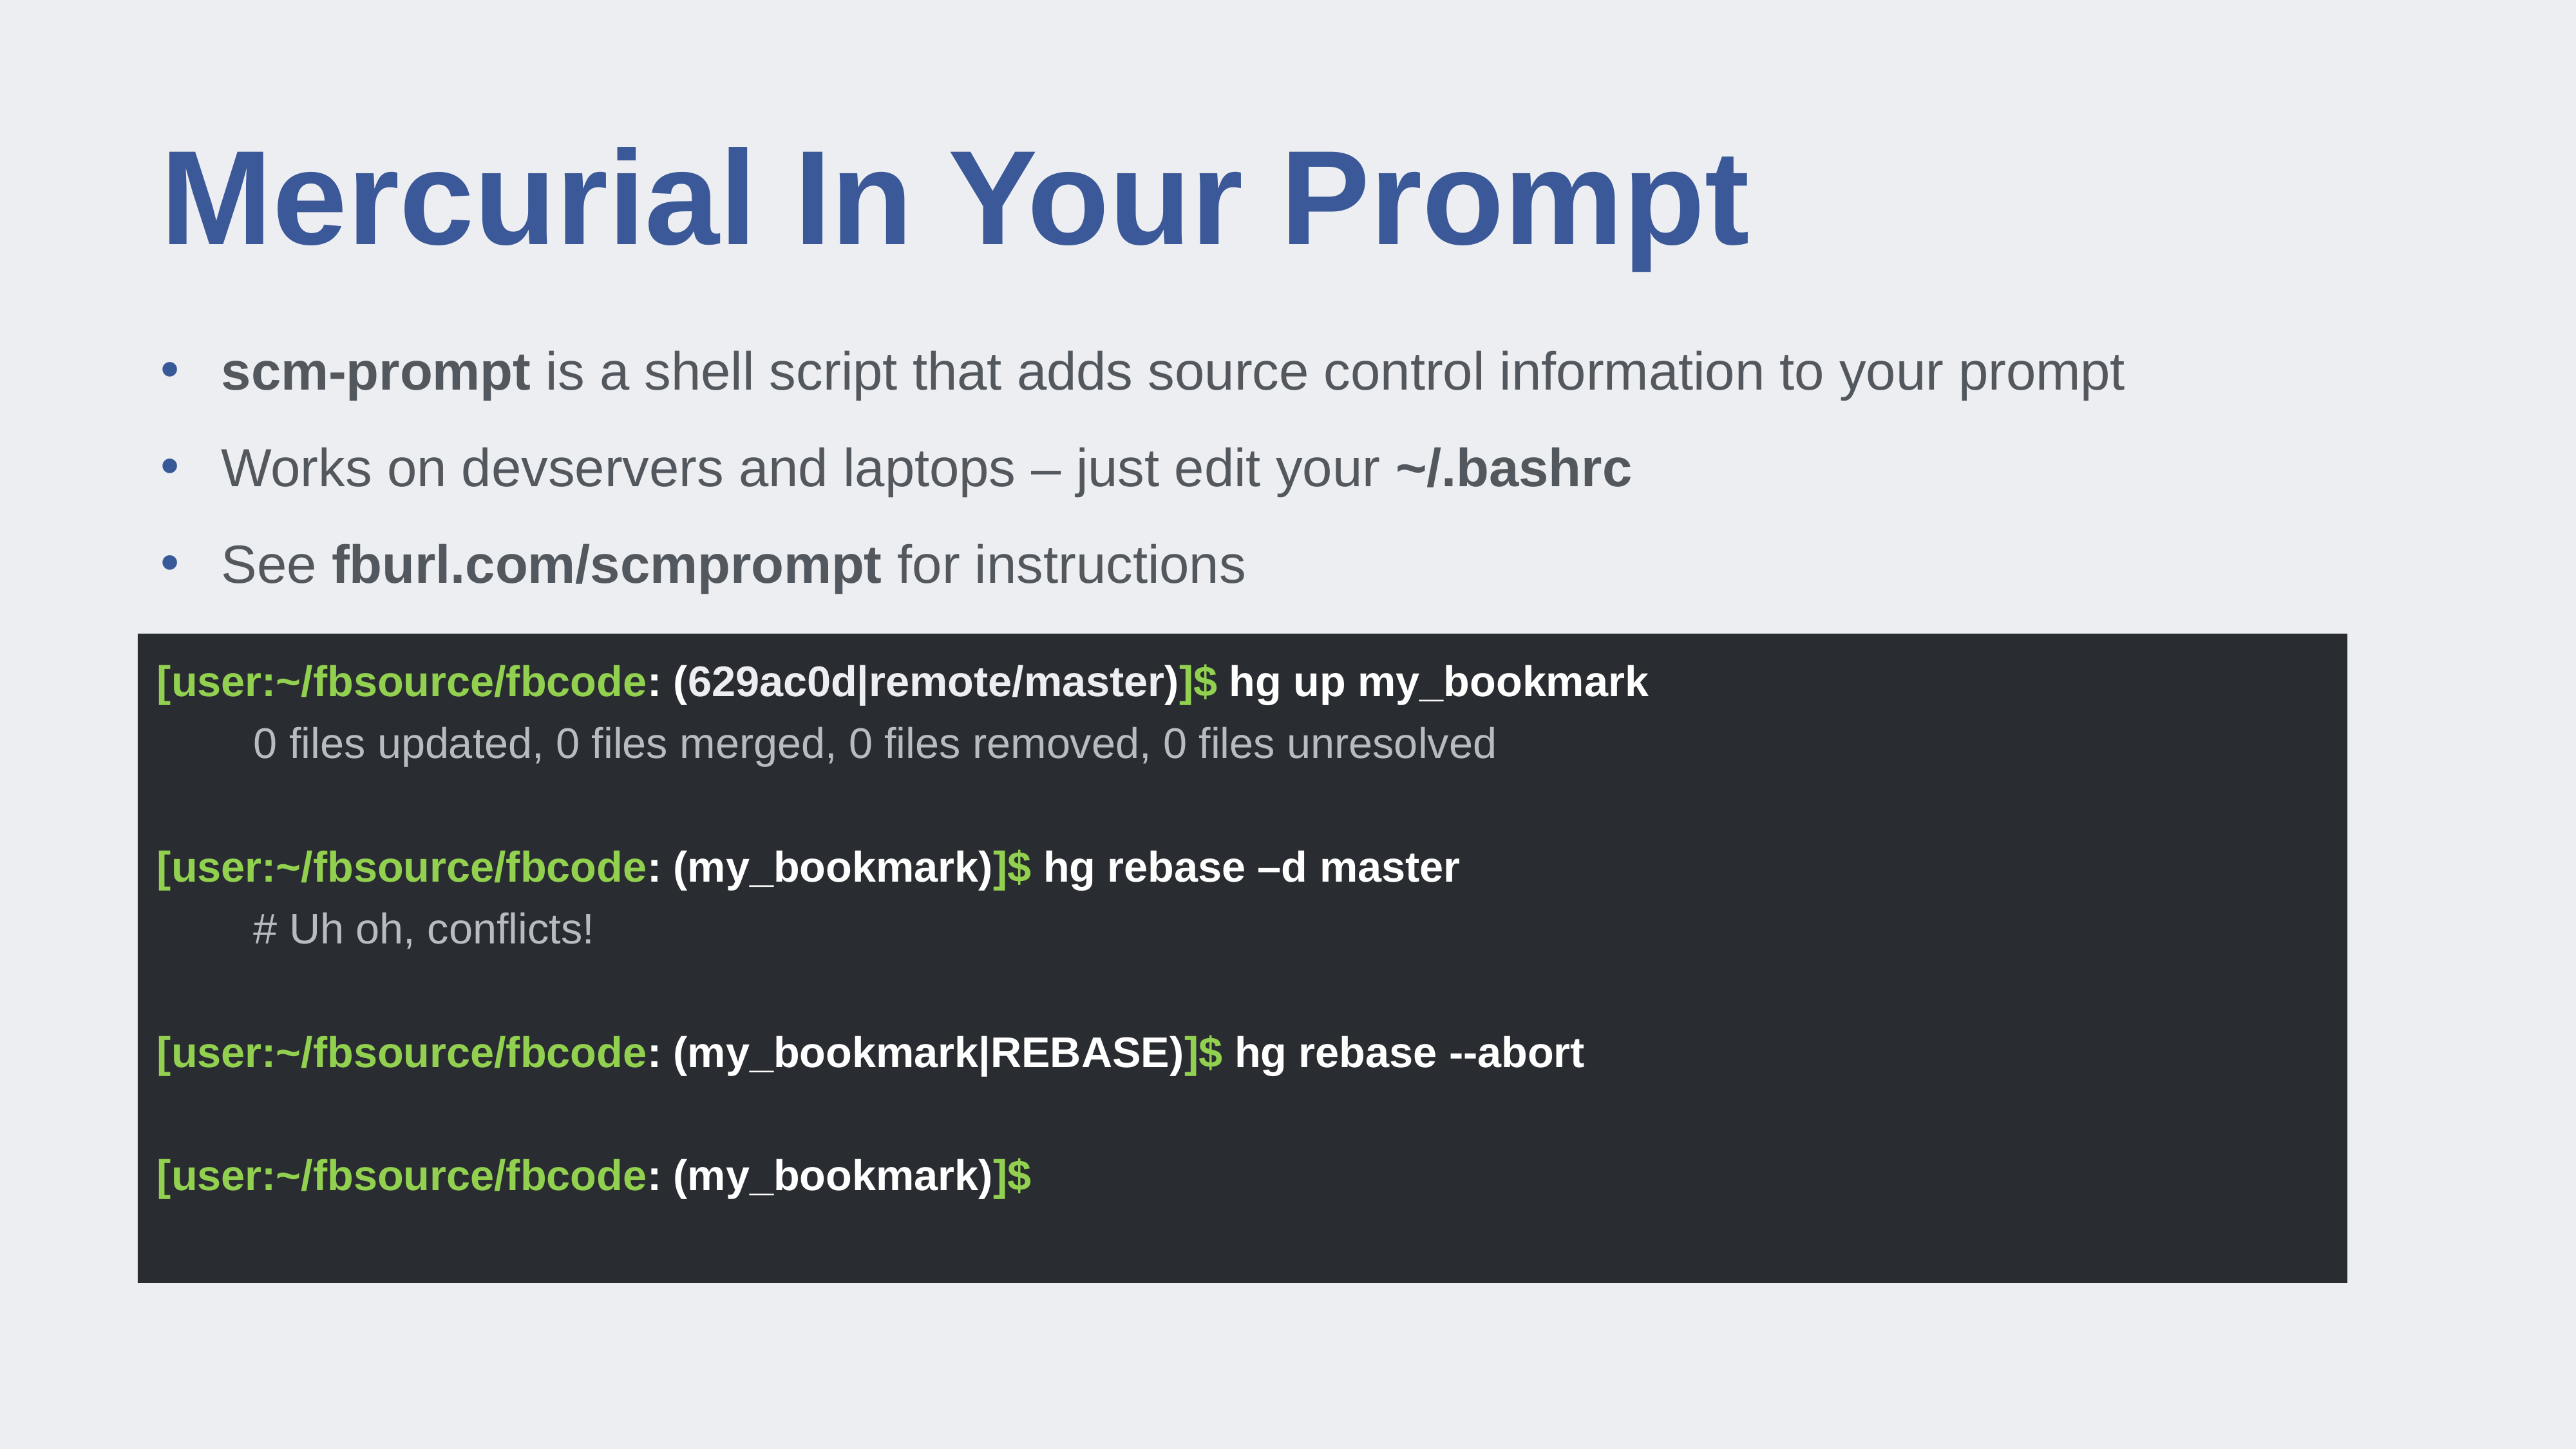

# Mercurial In Your Prompt
scm-prompt is a shell script that adds source control information to your prompt
Works on devservers and laptops – just edit your ~/.bashrc
See fburl.com/scmprompt for instructions
[user:~/fbsource/fbcode: (629ac0d|remote/master)]$ hg up my_bookmark
	0 files updated, 0 files merged, 0 files removed, 0 files unresolved

[user:~/fbsource/fbcode: (my_bookmark)]$ hg rebase –d master
	# Uh oh, conflicts!

[user:~/fbsource/fbcode: (my_bookmark|REBASE)]$ hg rebase --abort

[user:~/fbsource/fbcode: (my_bookmark)]$